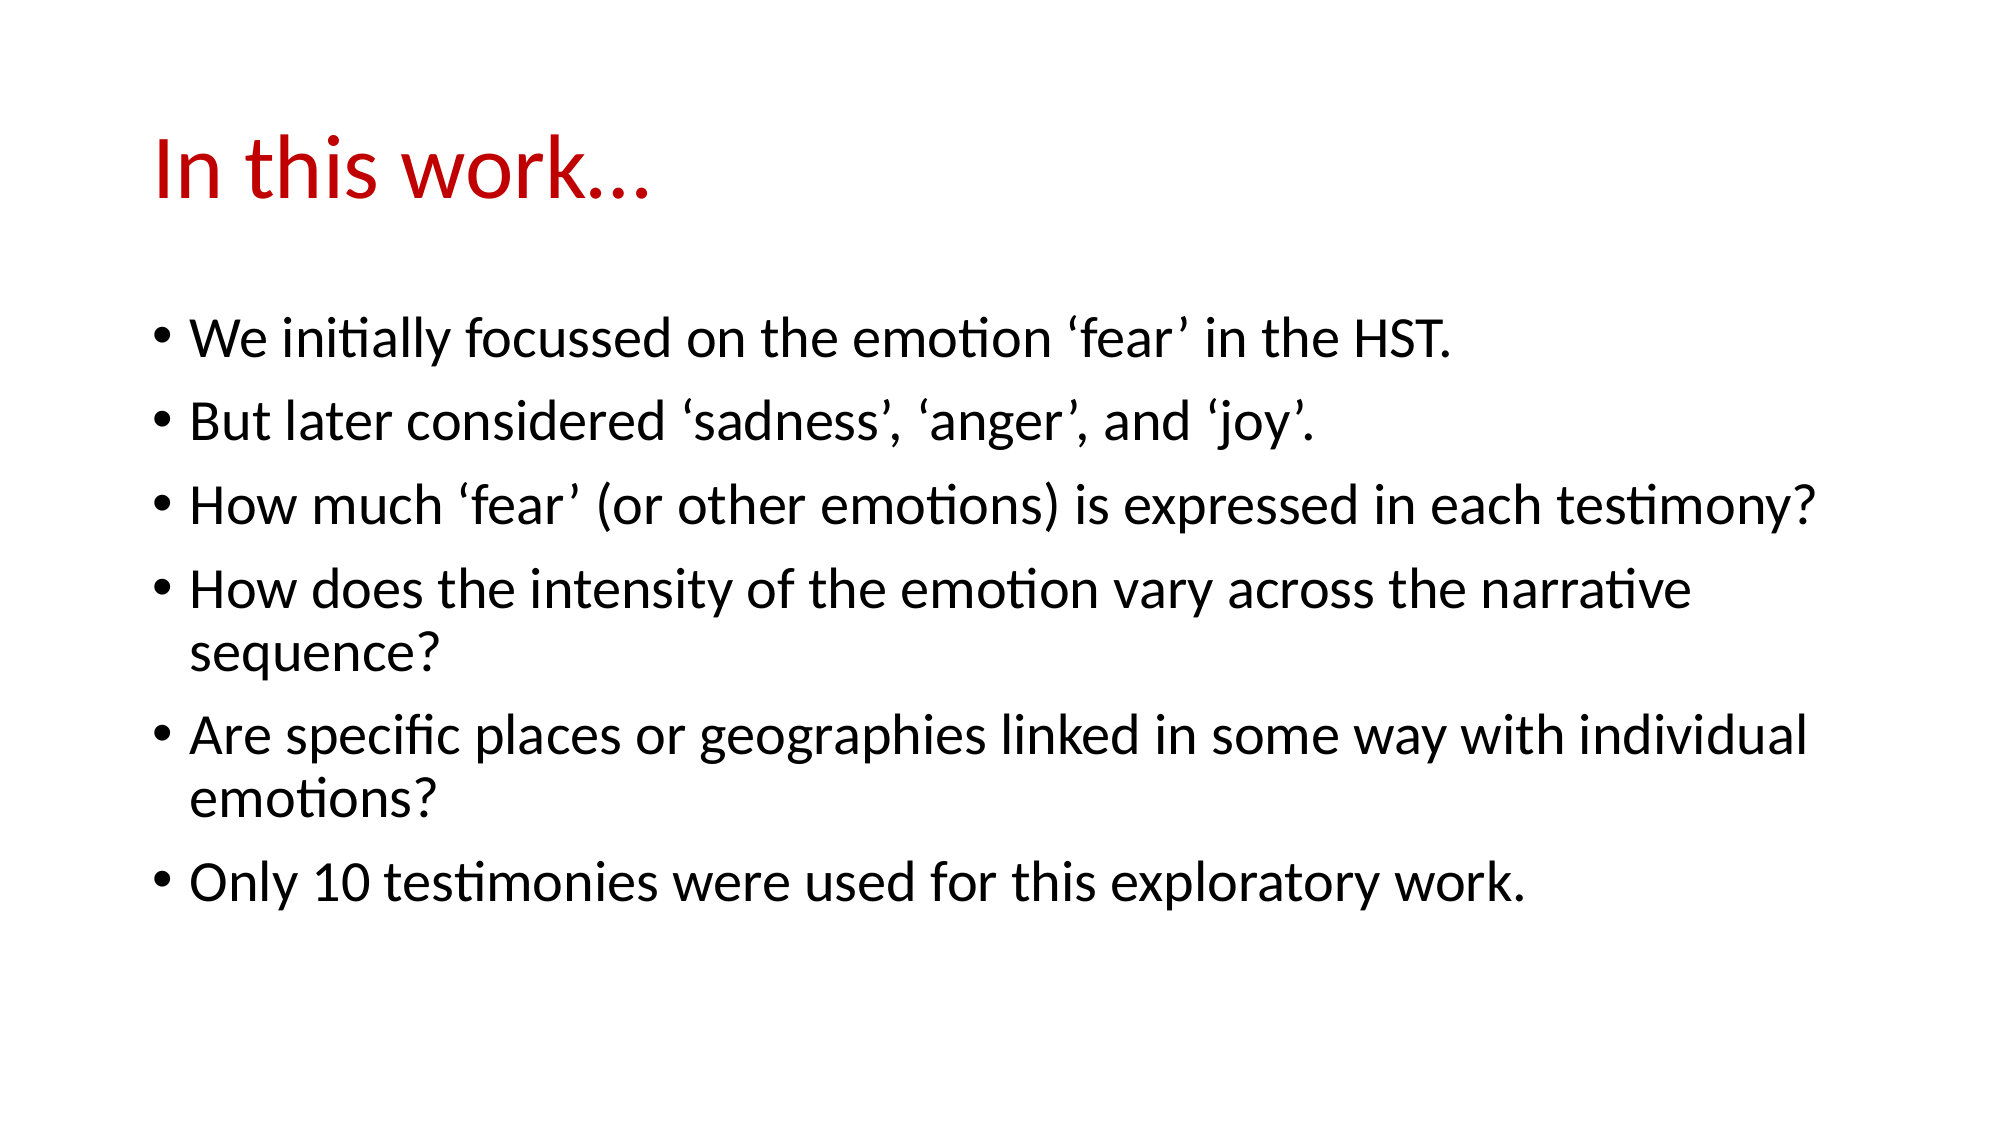

# In this work…
We initially focussed on the emotion ‘fear’ in the HST.
But later considered ‘sadness’, ‘anger’, and ‘joy’.
How much ‘fear’ (or other emotions) is expressed in each testimony?
How does the intensity of the emotion vary across the narrative sequence?
Are specific places or geographies linked in some way with individual emotions?
Only 10 testimonies were used for this exploratory work.